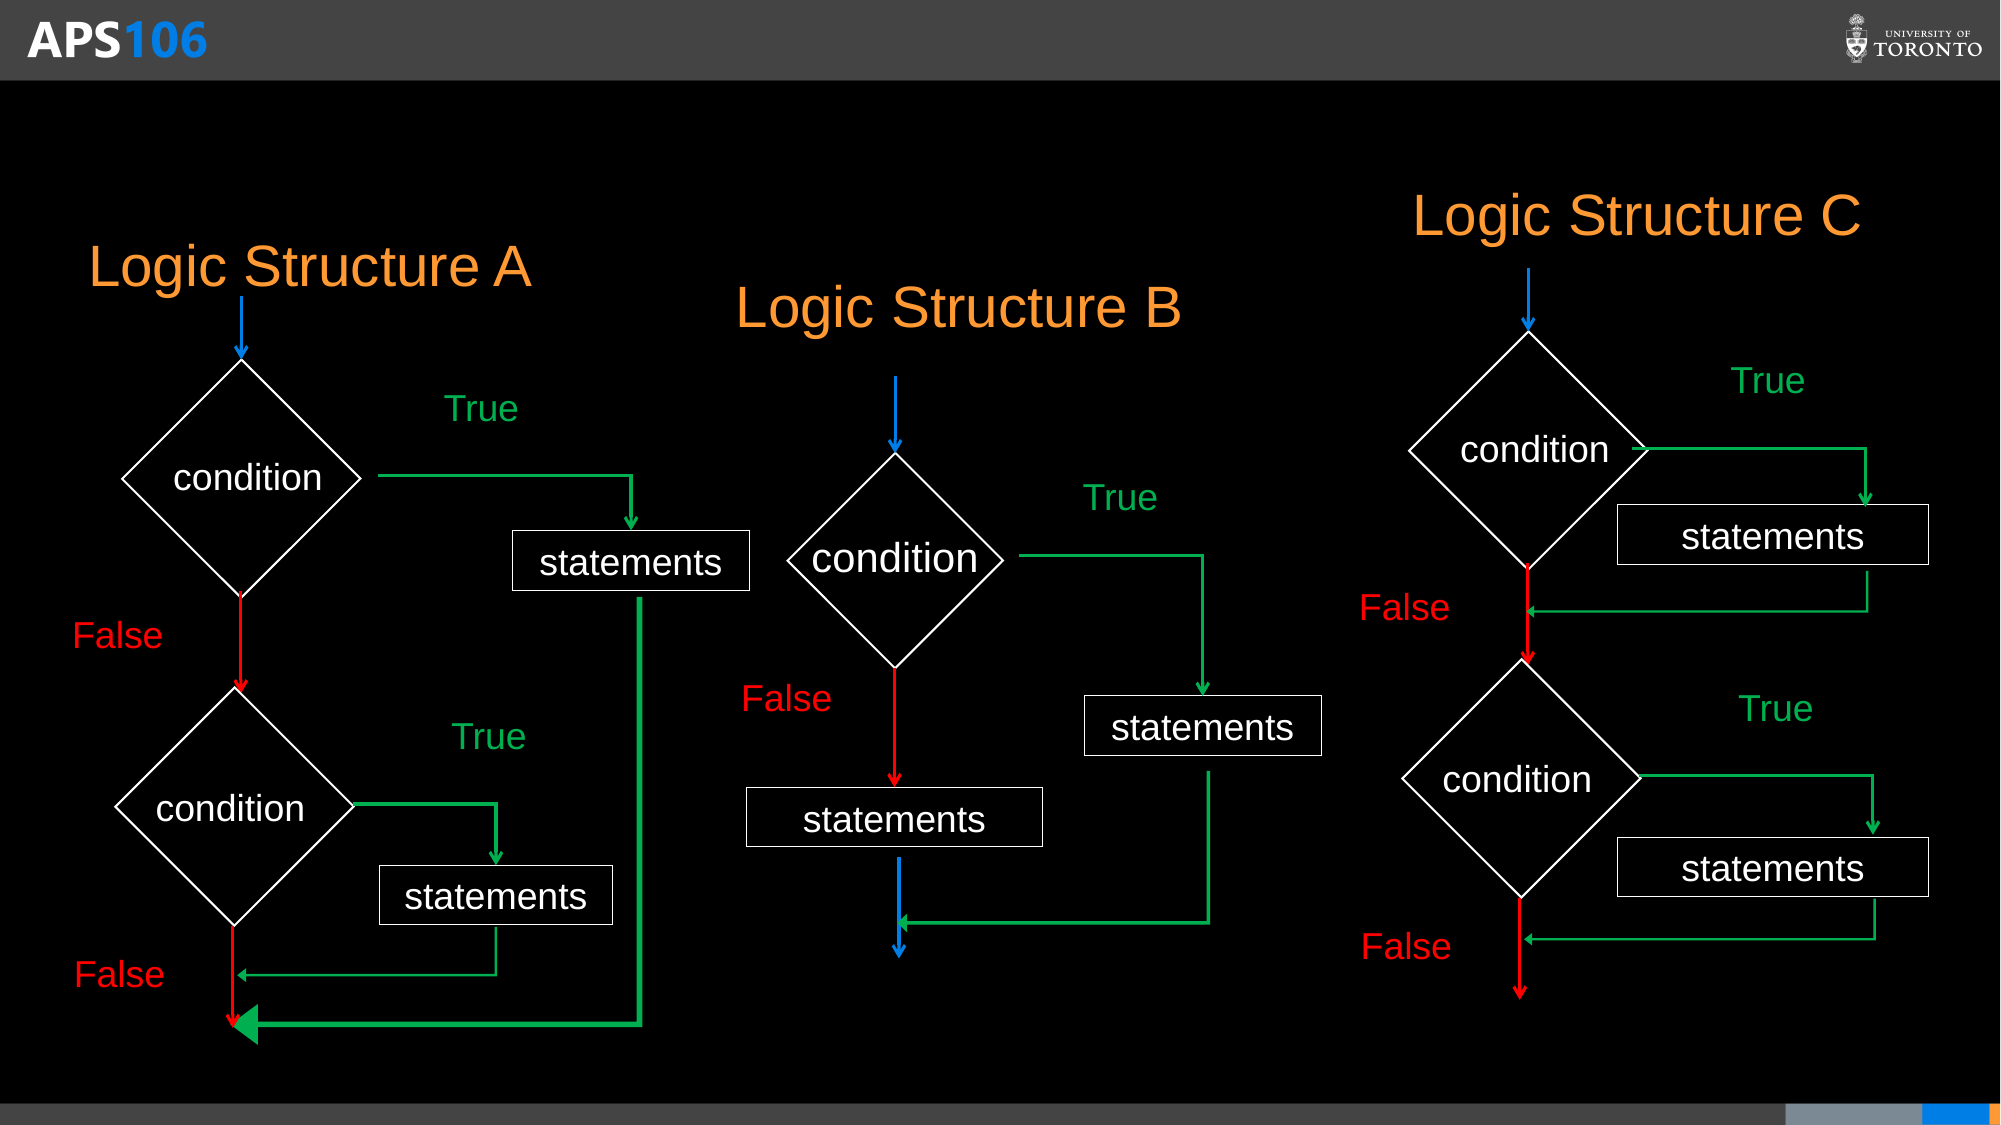

Logic Structure C
Logic Structure A
Logic Structure B
True

True

condition

condition
True

statements
condition
statements
False
False

False
True

statements

True

condition
condition
statements

statements
statements
False
False